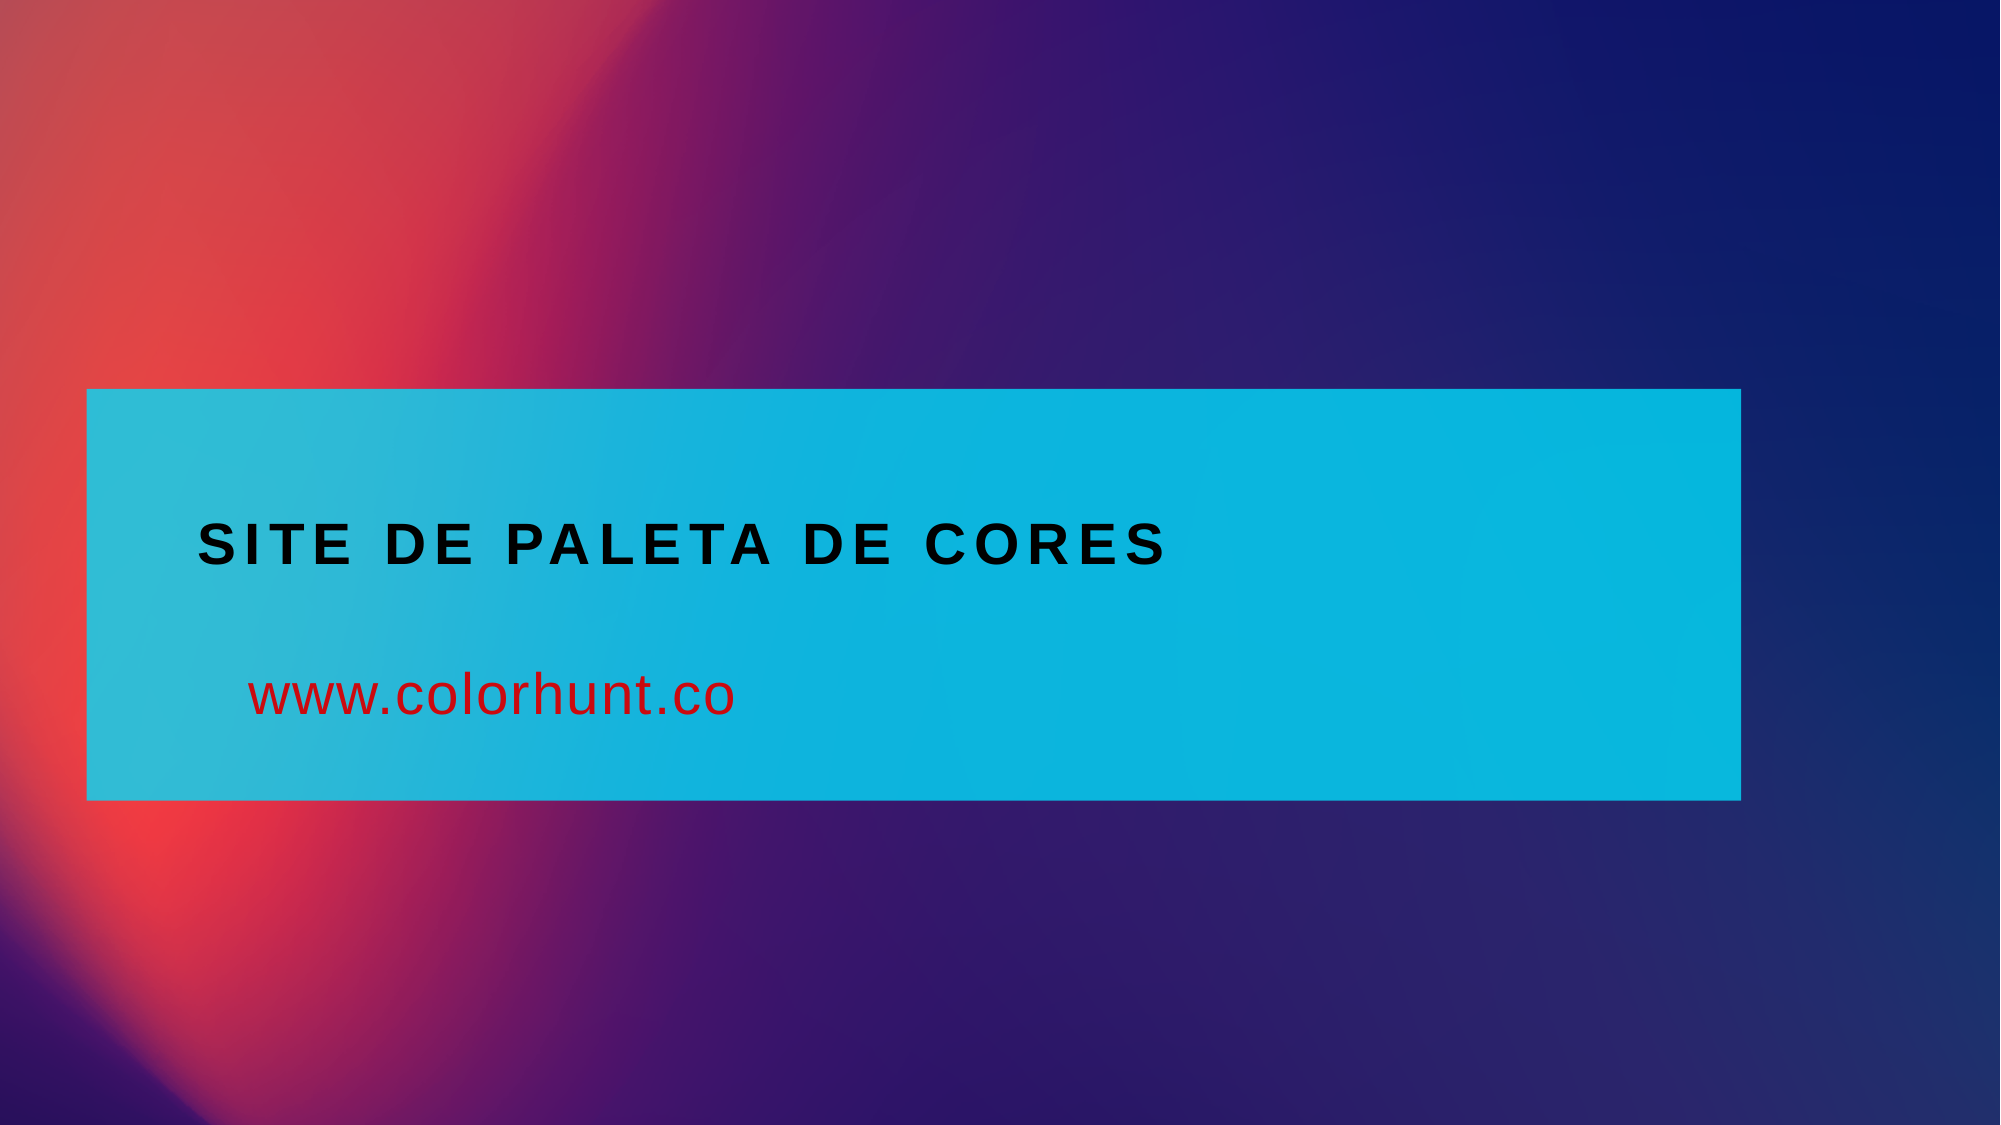

# Site de paleta de cores
www.colorhunt.co